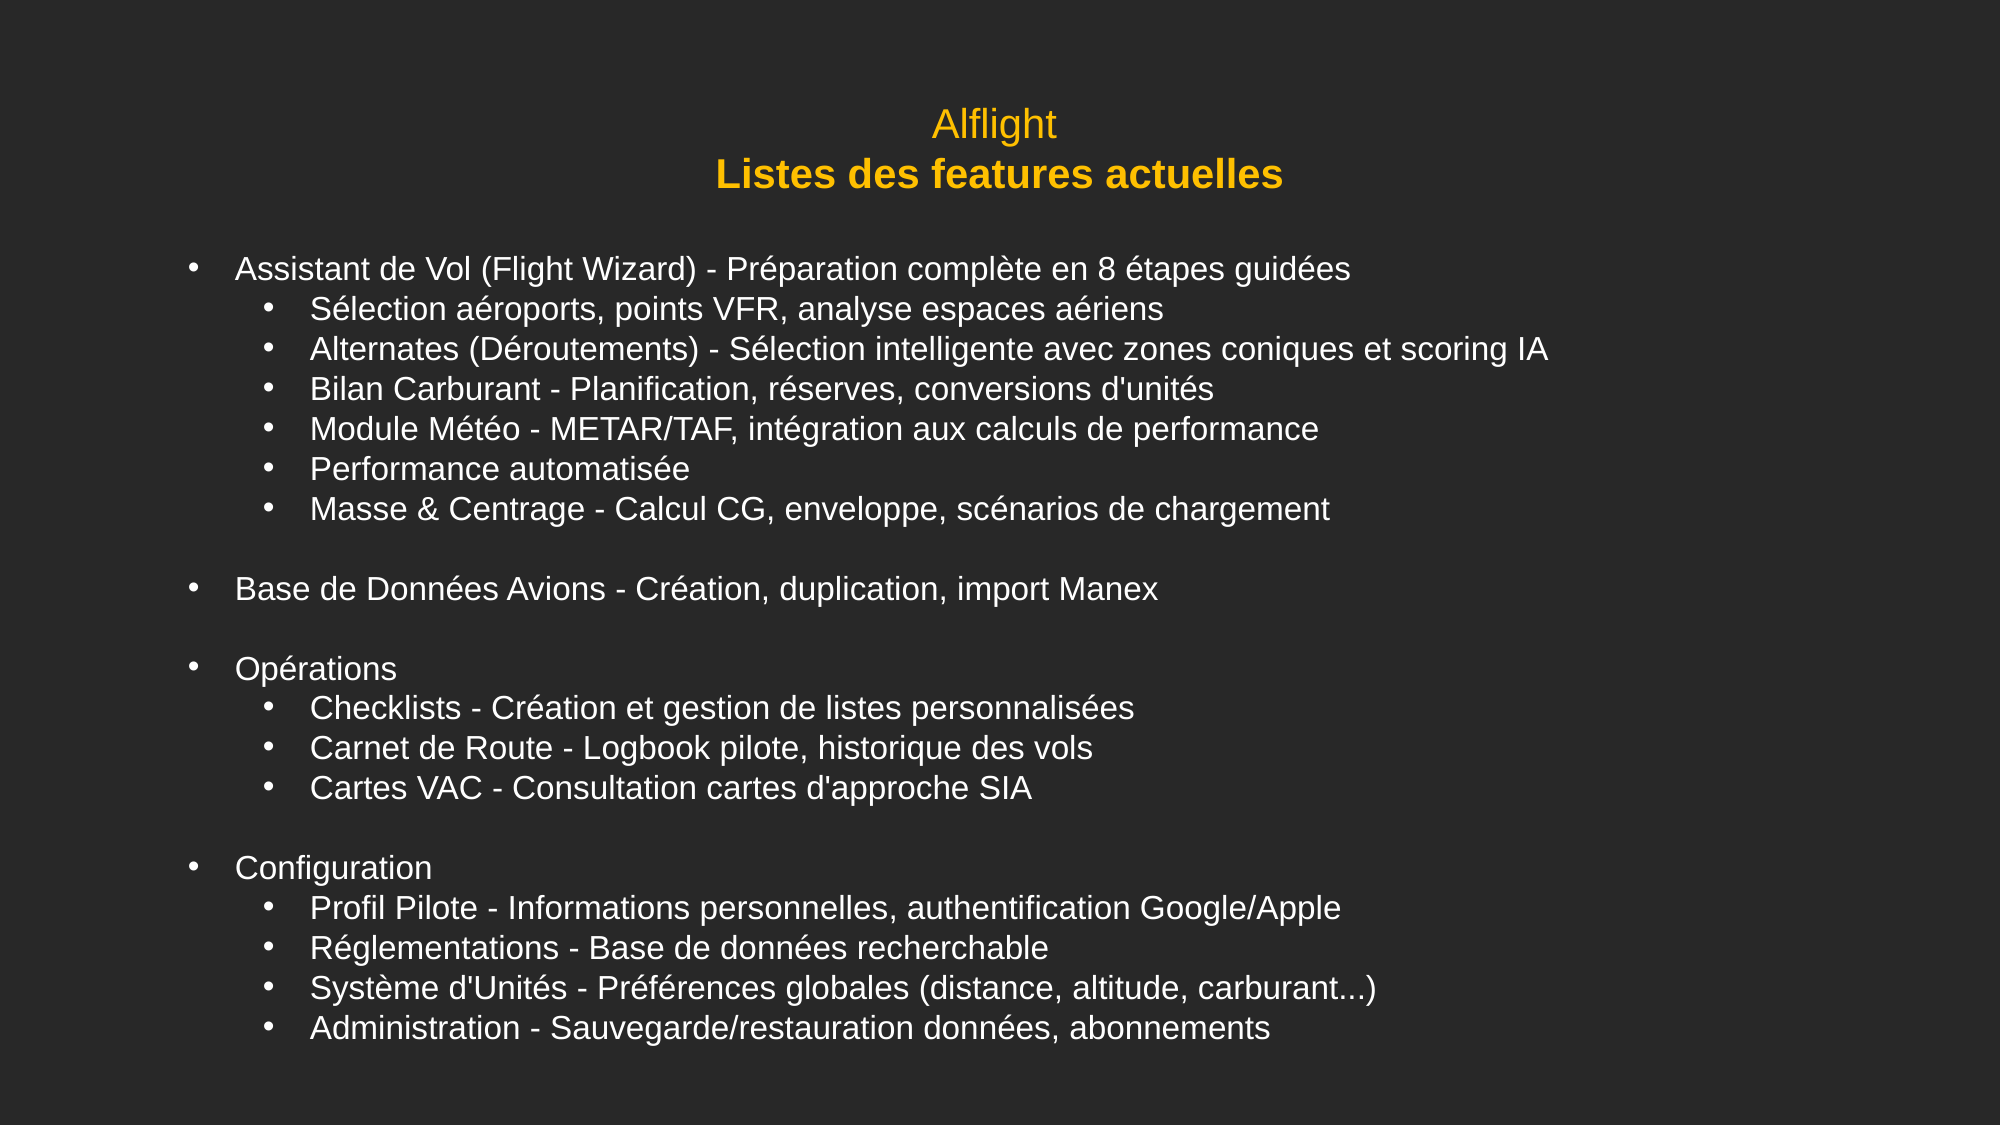

Alflight
Listes des features actuelles

Assistant de Vol (Flight Wizard) - Préparation complète en 8 étapes guidées
Sélection aéroports, points VFR, analyse espaces aériens
Alternates (Déroutements) - Sélection intelligente avec zones coniques et scoring IA
Bilan Carburant - Planification, réserves, conversions d'unités
Module Météo - METAR/TAF, intégration aux calculs de performance
Performance automatisée
Masse & Centrage - Calcul CG, enveloppe, scénarios de chargement

Base de Données Avions - Création, duplication, import Manex

Opérations
Checklists - Création et gestion de listes personnalisées
Carnet de Route - Logbook pilote, historique des vols
Cartes VAC - Consultation cartes d'approche SIA

Configuration
Profil Pilote - Informations personnelles, authentification Google/Apple
Réglementations - Base de données recherchable
Système d'Unités - Préférences globales (distance, altitude, carburant...)
Administration - Sauvegarde/restauration données, abonnements